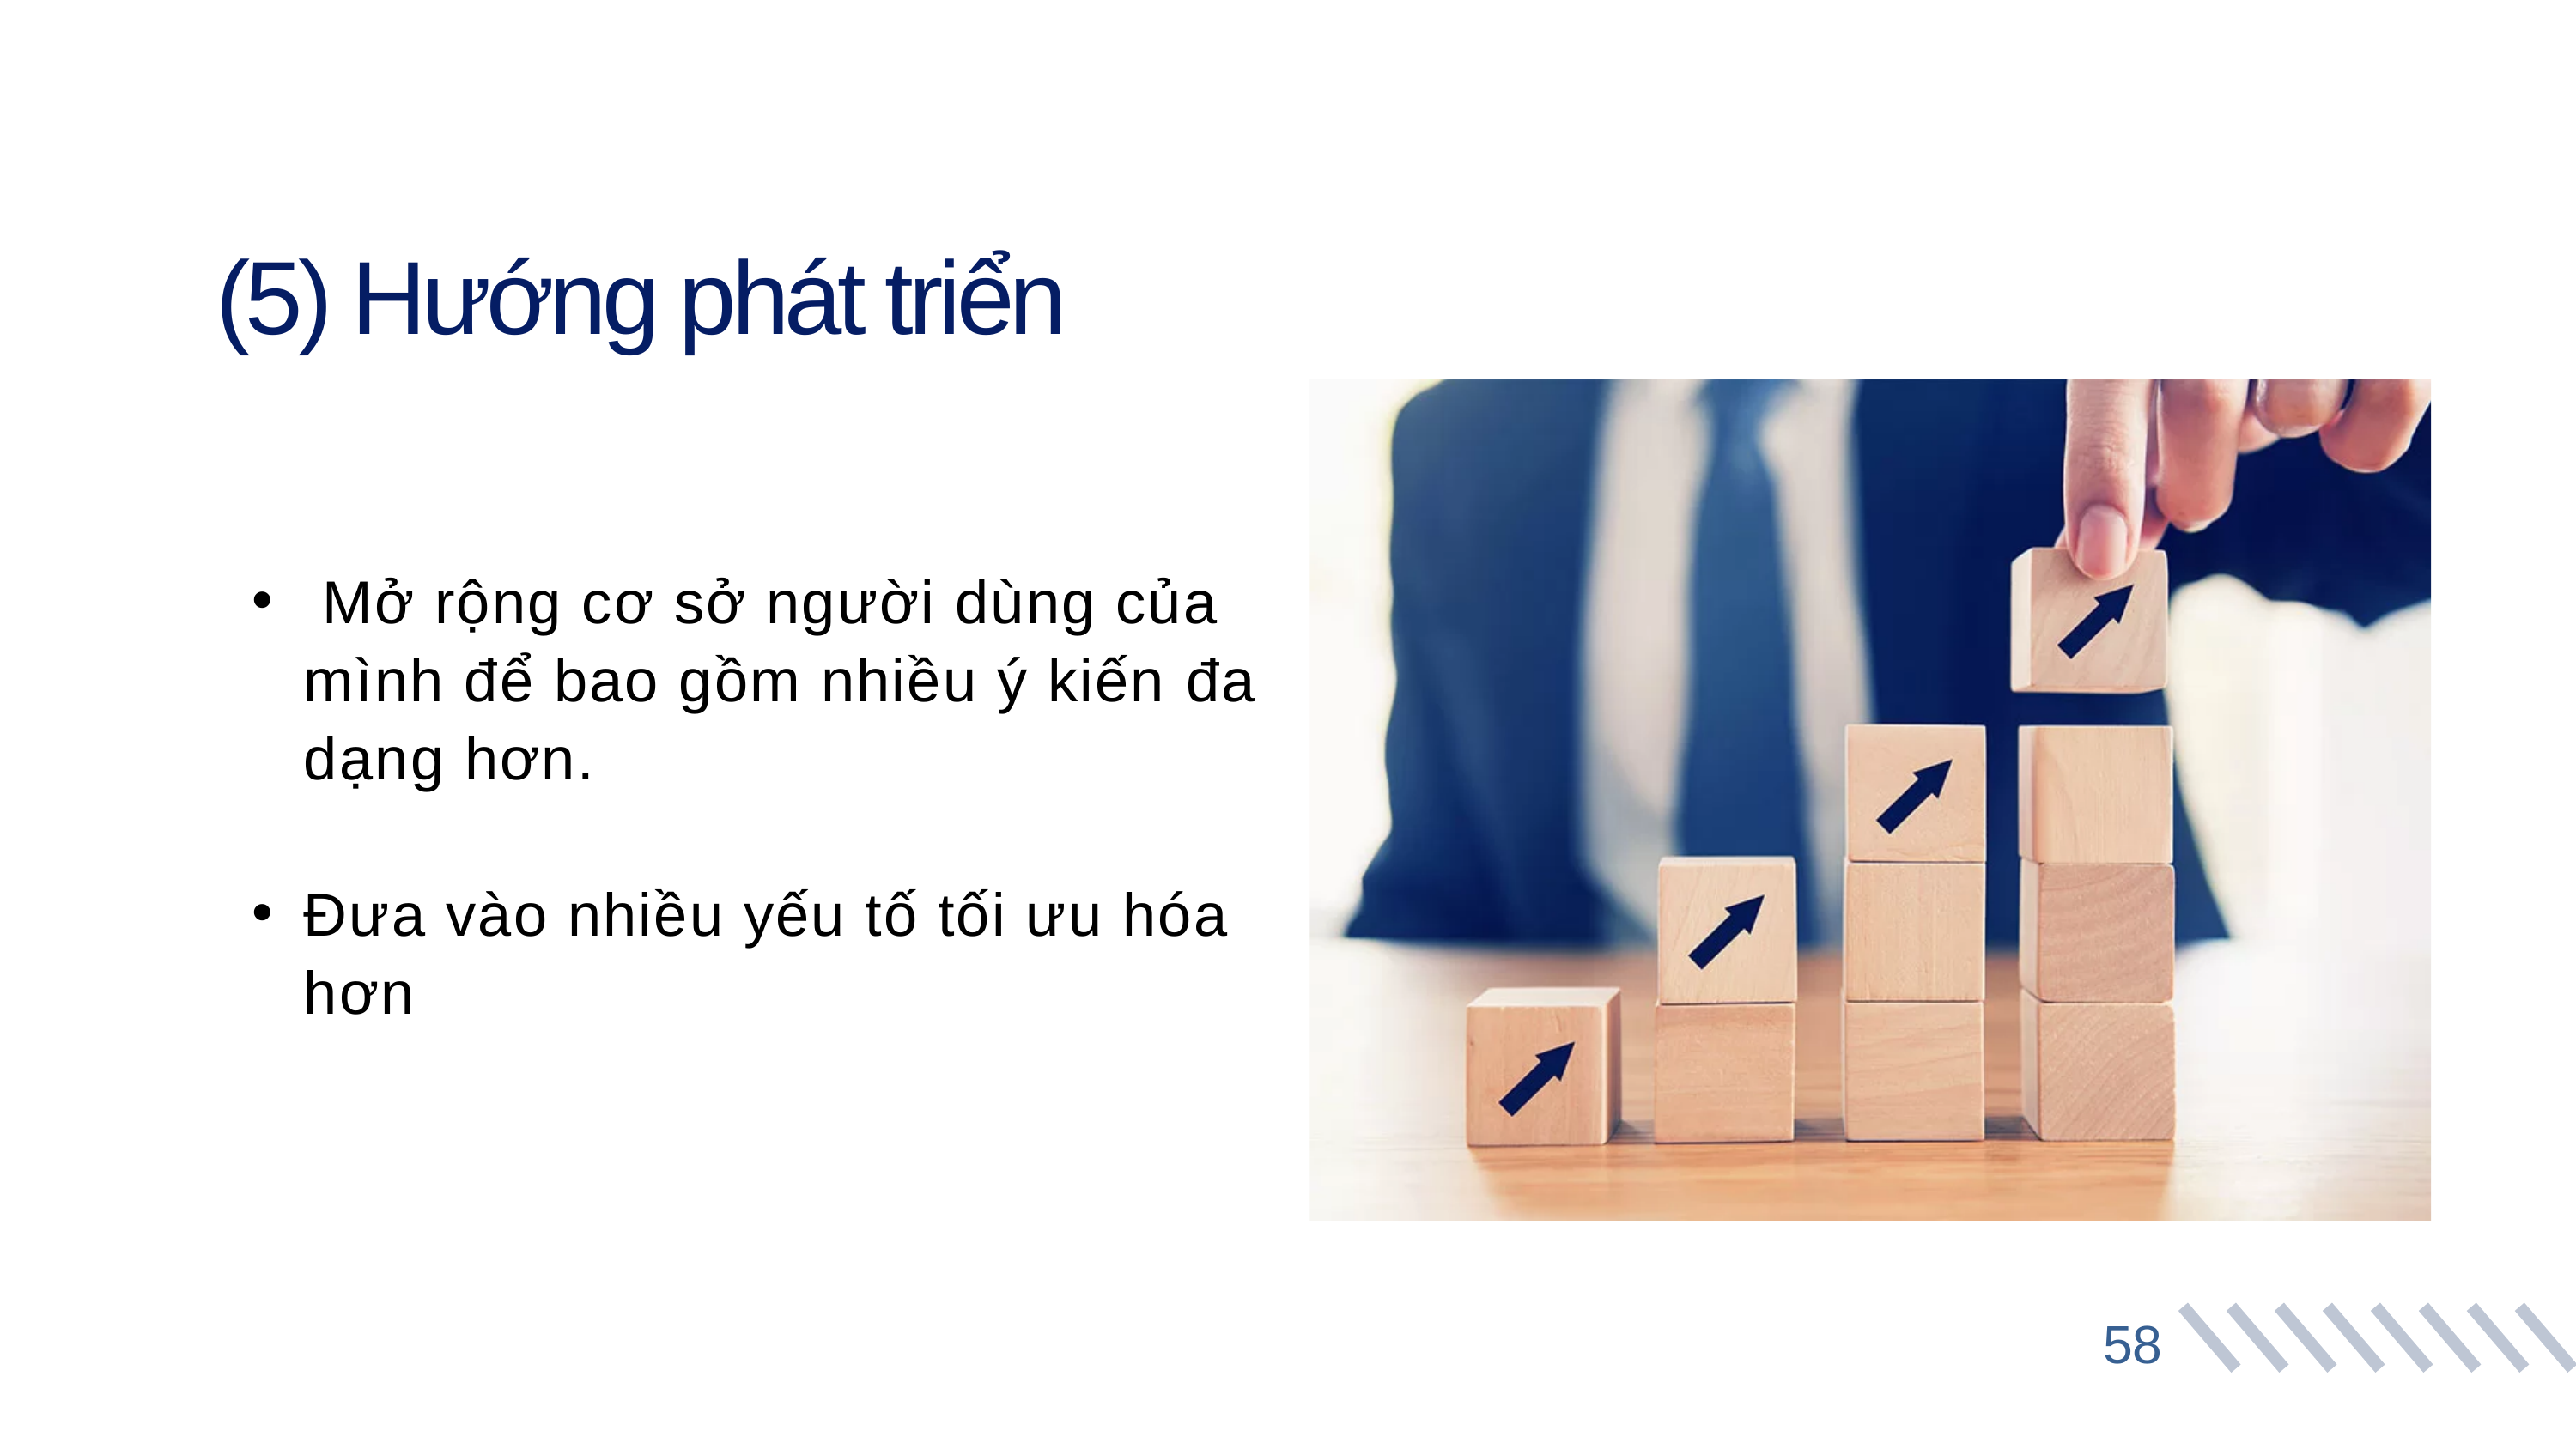

(5) Hướng phát triển

 Mở rộng cơ sở người dùng của mình để bao gồm nhiều ý kiến ​​đa dạng hơn.

Đưa vào nhiều yếu tố tối ưu hóa hơn

58